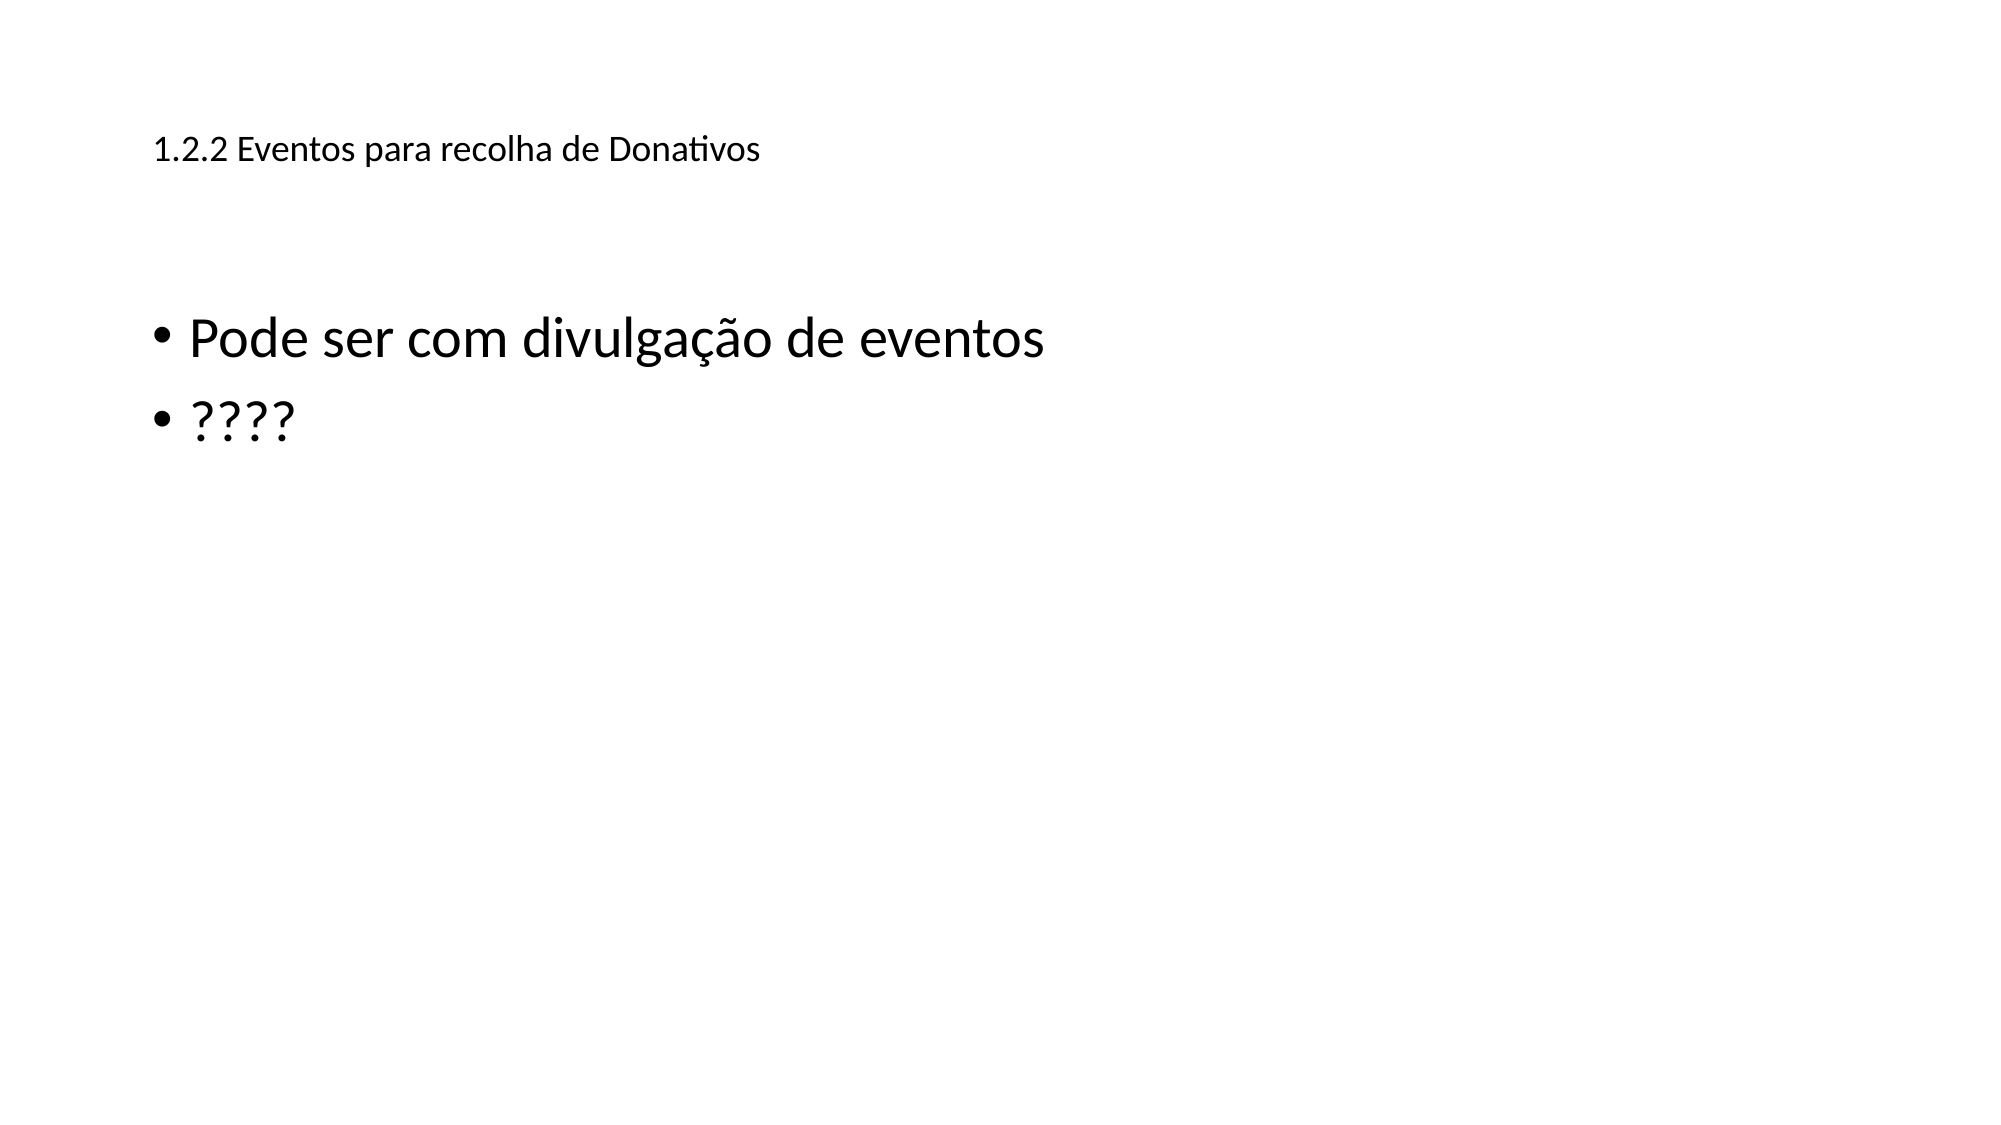

# 1.2.2 Eventos para recolha de Donativos
Pode ser com divulgação de eventos
????